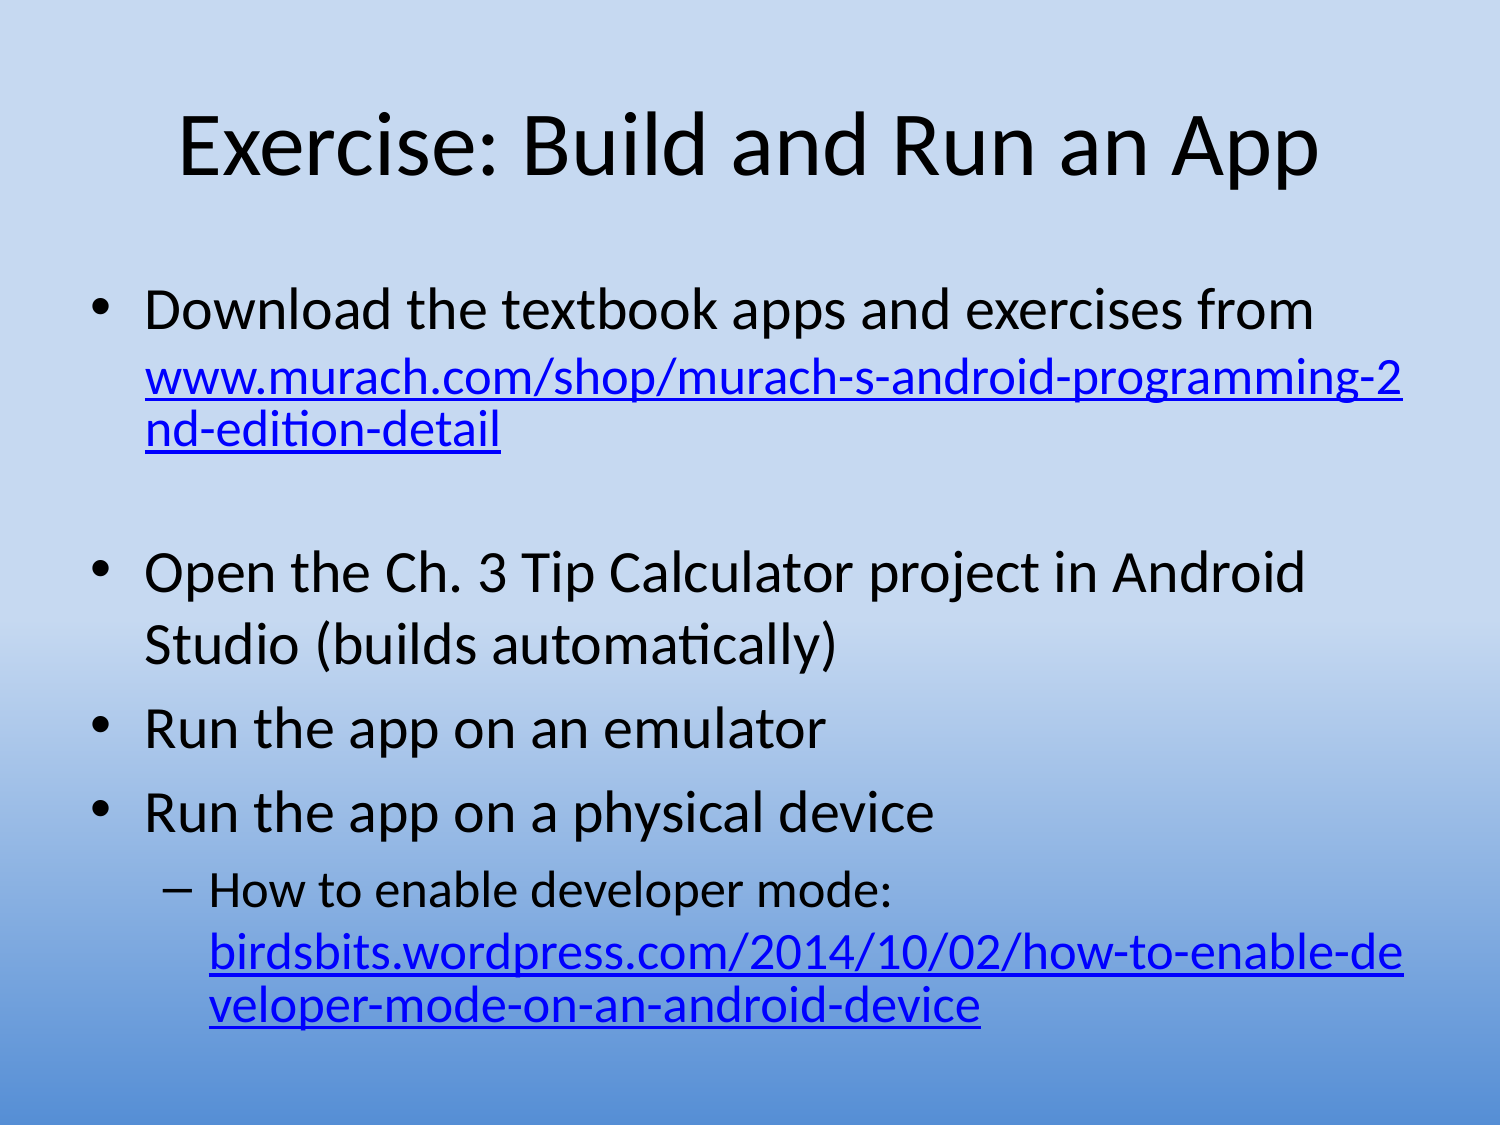

# Exercise: Build and Run an App
Download the textbook apps and exercises from
www.murach.com/shop/murach-s-android-programming-2nd-edition-detail
Open the Ch. 3 Tip Calculator project in Android Studio (builds automatically)
Run the app on an emulator
Run the app on a physical device
How to enable developer mode:
birdsbits.wordpress.com/2014/10/02/how-to-enable-developer-mode-on-an-android-device